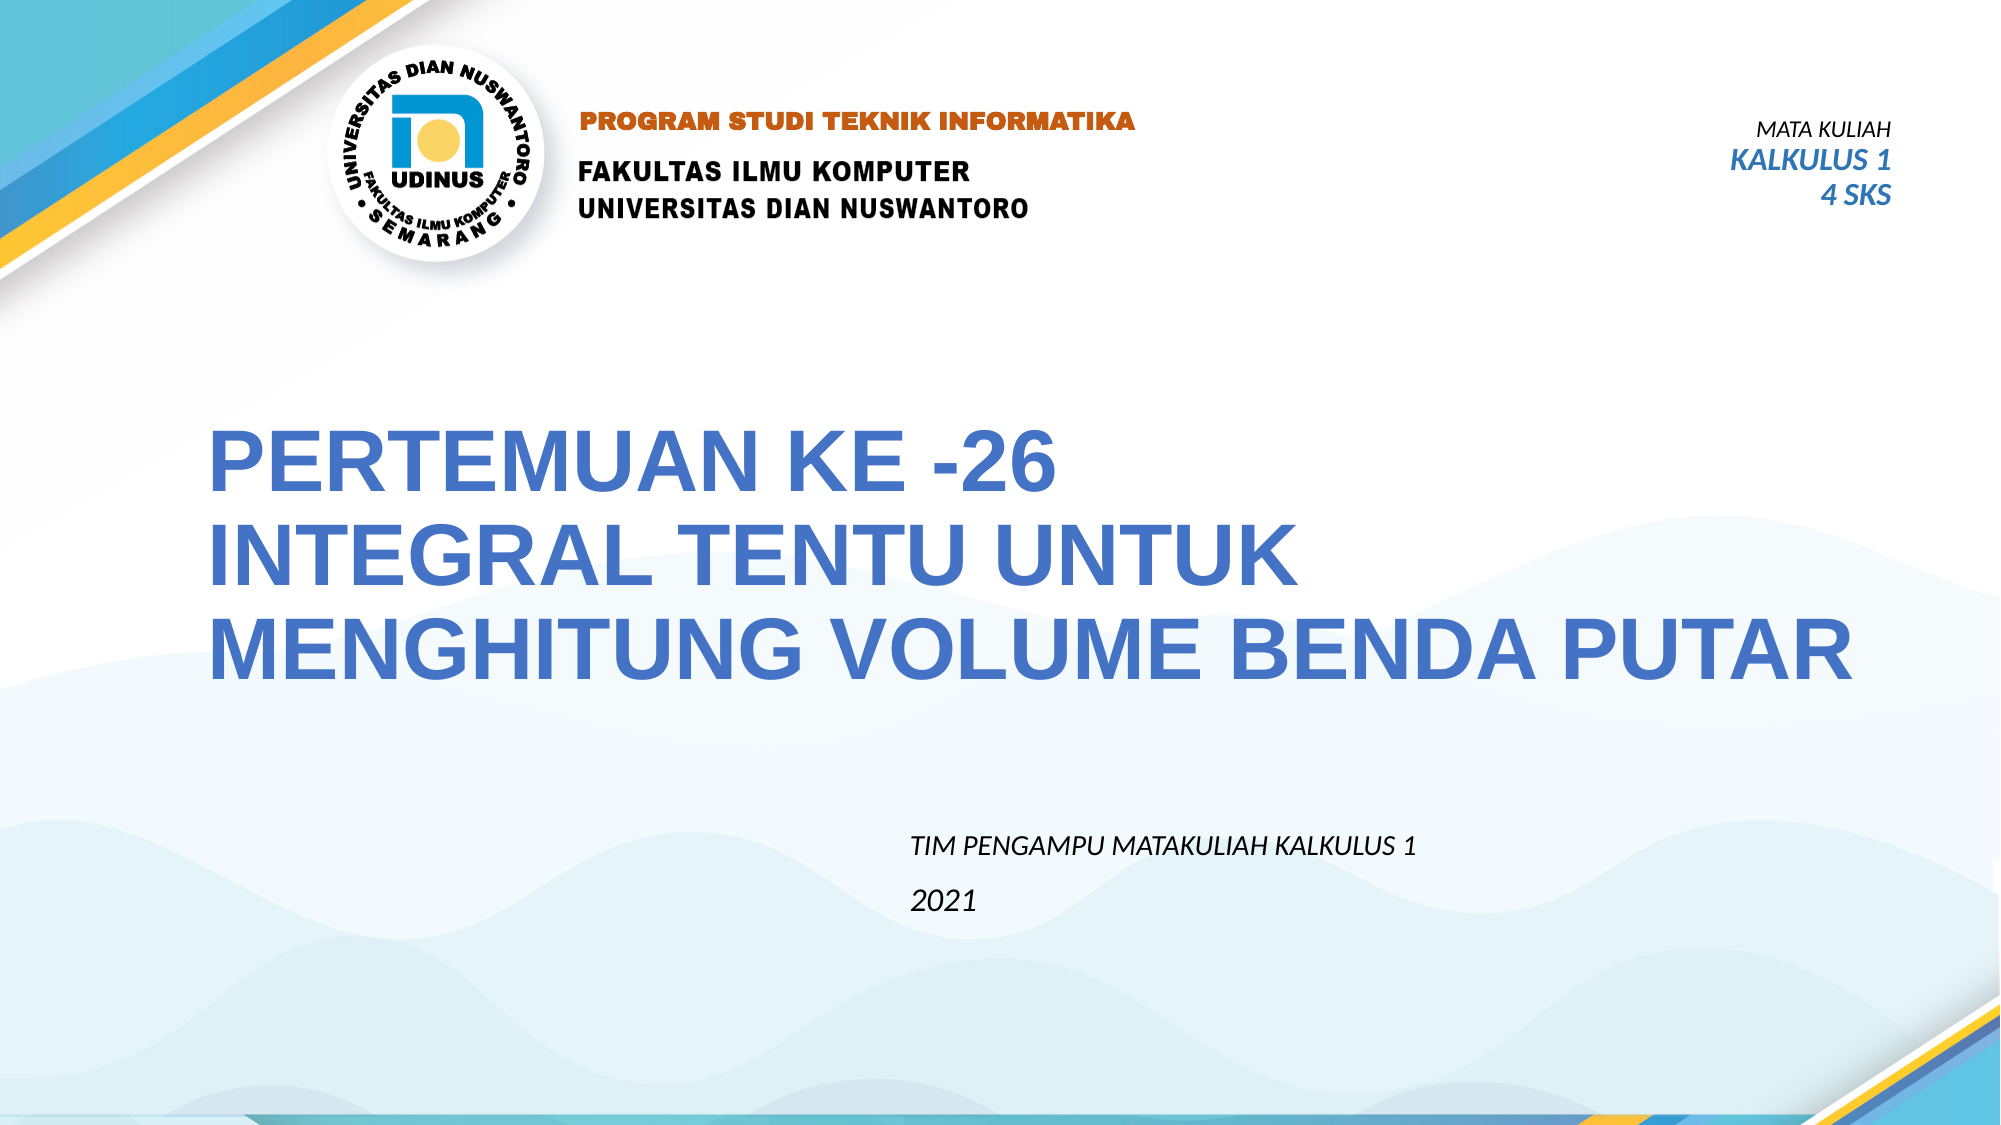

PROGRAM STUDI TEKNIK INFORMATIKA
MATA KULIAH
KALKULUS 1
4 SKS
# PERTEMUAN KE -26 INTEGRAL TENTU UNTUK MENGHITUNG VOLUME BENDA PUTAR
TIM PENGAMPU MATAKULIAH KALKULUS 1
2021